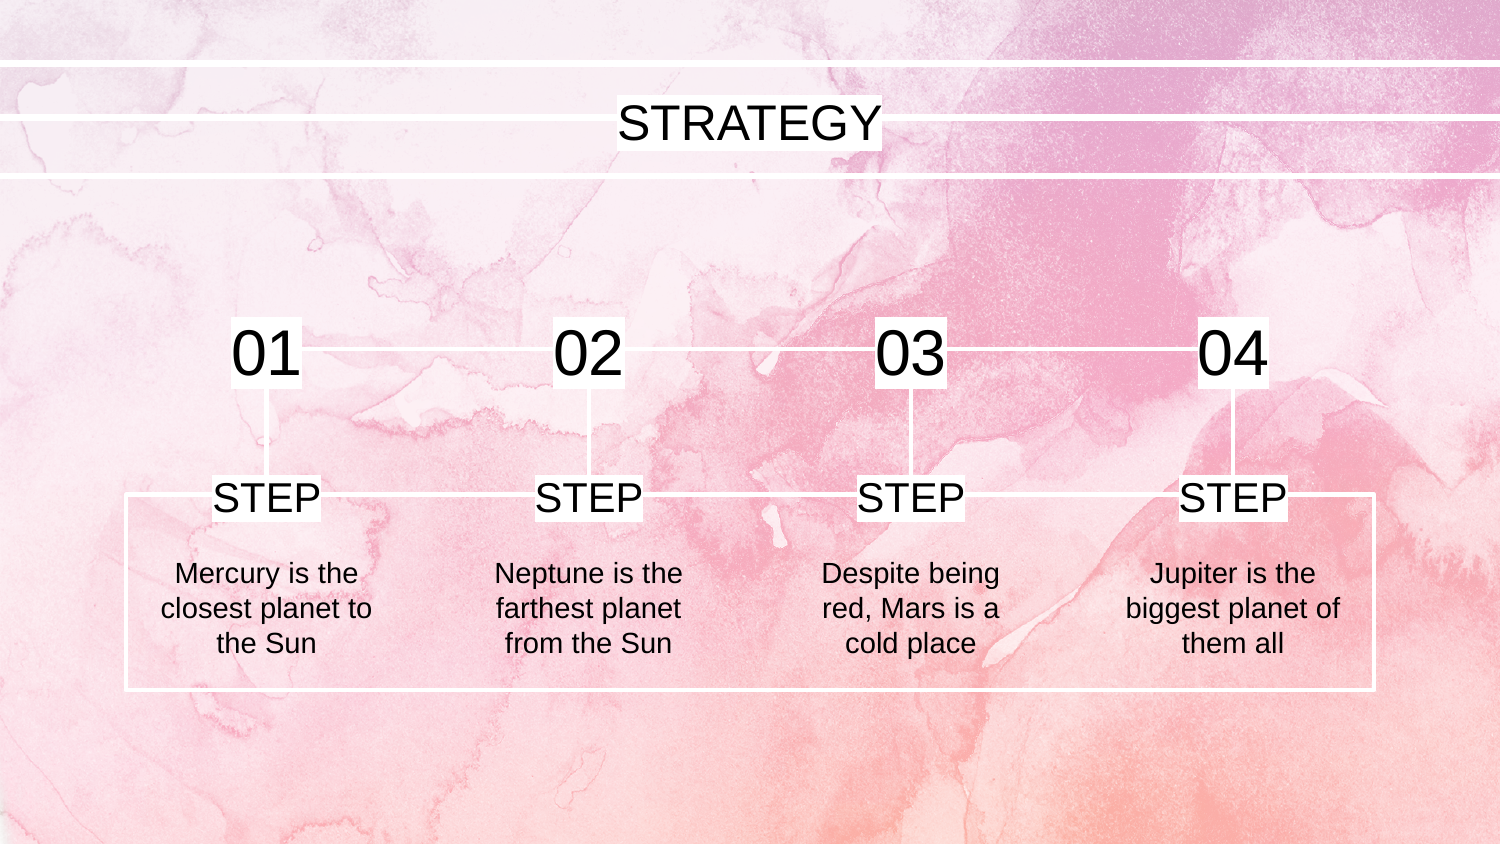

# STRATEGY
01
02
03
04
STEP
STEP
STEP
STEP

Mercury is the closest planet to the Sun
Neptune is the farthest planet from the Sun
Despite being red, Mars is a cold place
Jupiter is the biggest planet of them all